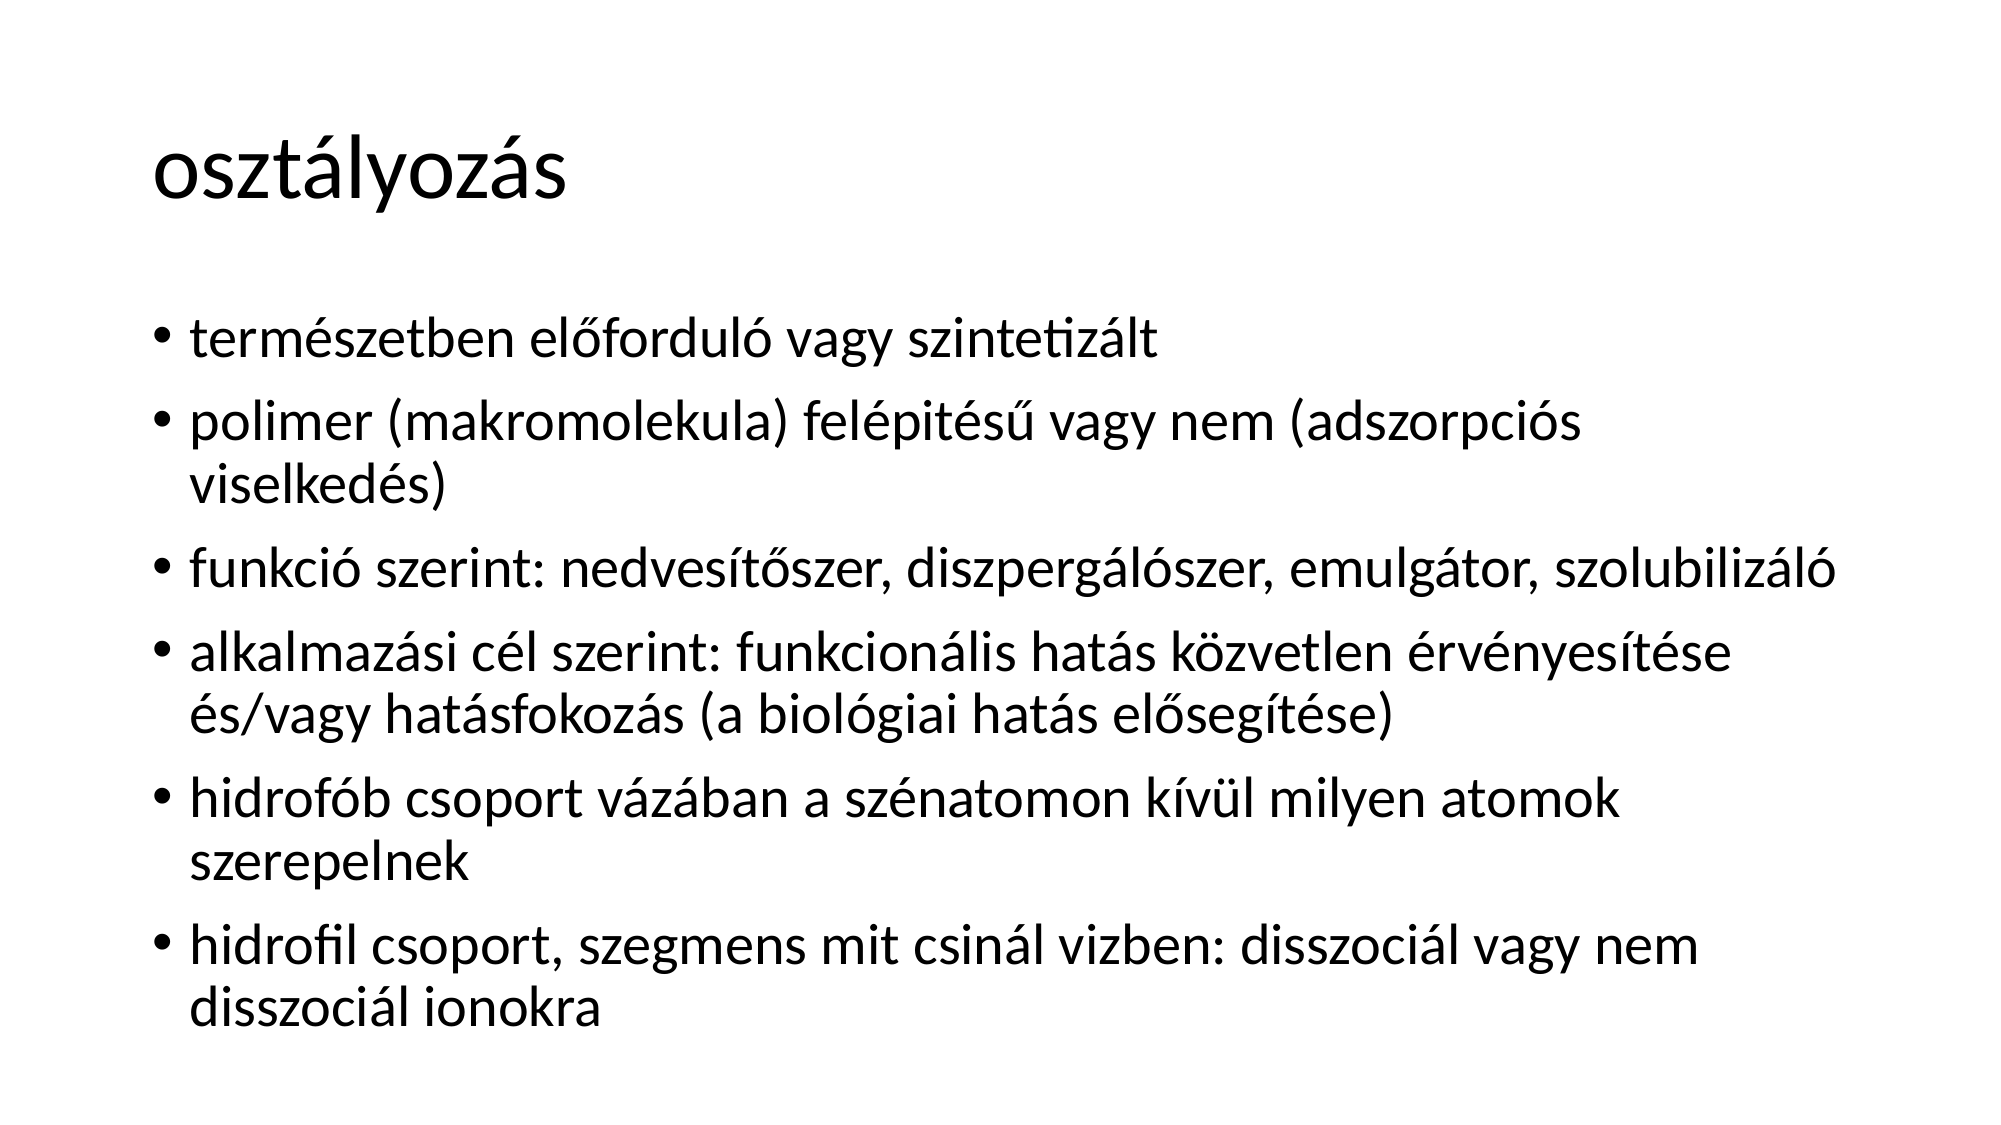

# osztályozás
természetben előforduló vagy szintetizált
polimer (makromolekula) felépitésű vagy nem (adszorpciós viselkedés)
funkció szerint: nedvesítőszer, diszpergálószer, emulgátor, szolubilizáló
alkalmazási cél szerint: funkcionális hatás közvetlen érvényesítése  és/vagy hatásfokozás (a biológiai hatás elősegítése)
hidrofób csoport vázában a szénatomon kívül milyen atomok szerepelnek
hidrofil csoport, szegmens mit csinál vizben: disszociál vagy nem disszociál ionokra